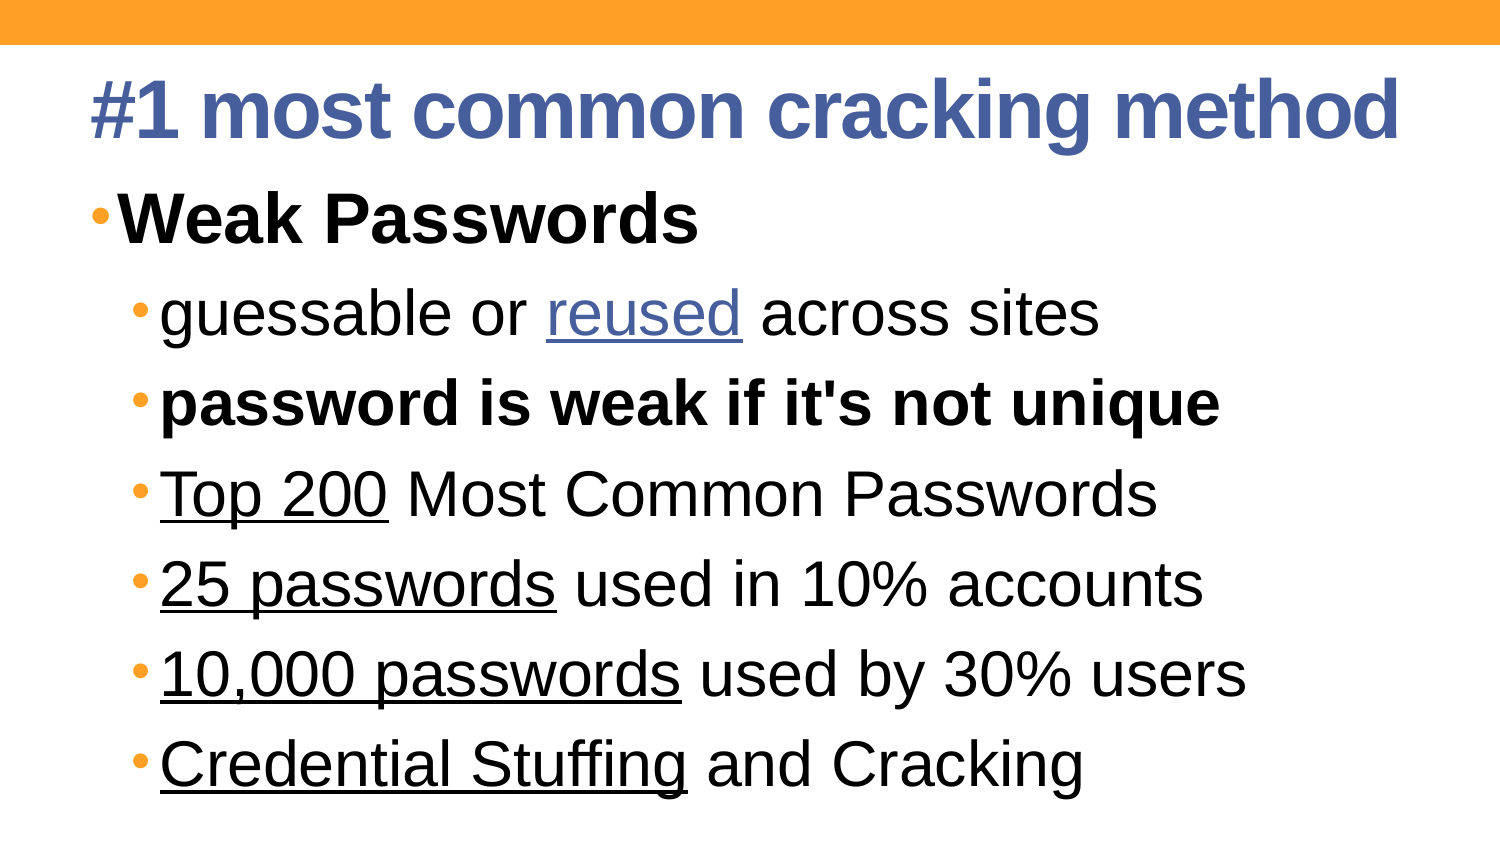

# #1 most common cracking method
Weak Passwords
guessable or reused across sites
password is weak if it's not unique
Top 200 Most Common Passwords
25 passwords used in 10% accounts
10,000 passwords used by 30% users
Credential Stuffing and Cracking